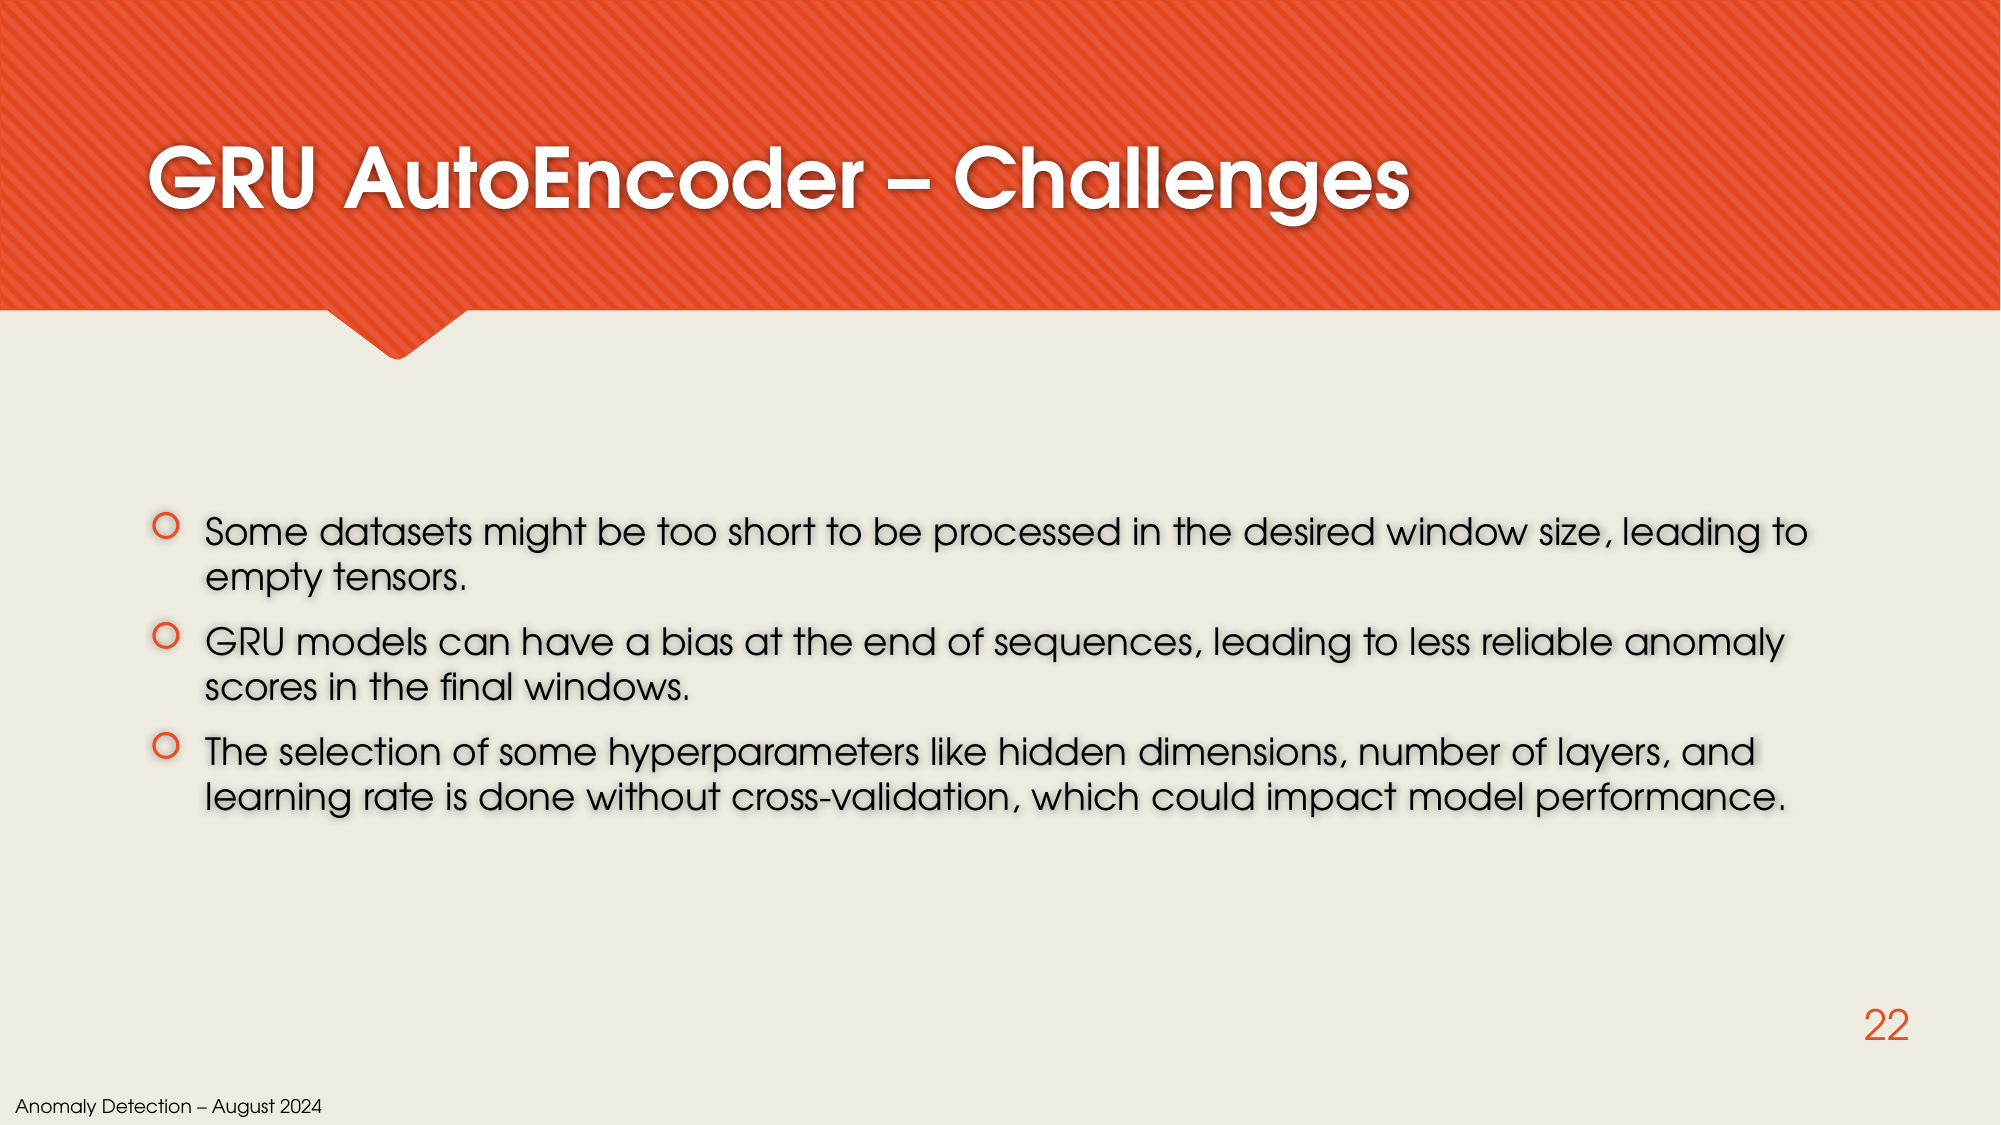

# GRU AutoEncoder – Challenges
Some datasets might be too short to be processed in the desired window size, leading to empty tensors.
GRU models can have a bias at the end of sequences, leading to less reliable anomaly scores in the final windows.
The selection of some hyperparameters like hidden dimensions, number of layers, and learning rate is done without cross-validation, which could impact model performance.
22
Anomaly Detection – August 2024